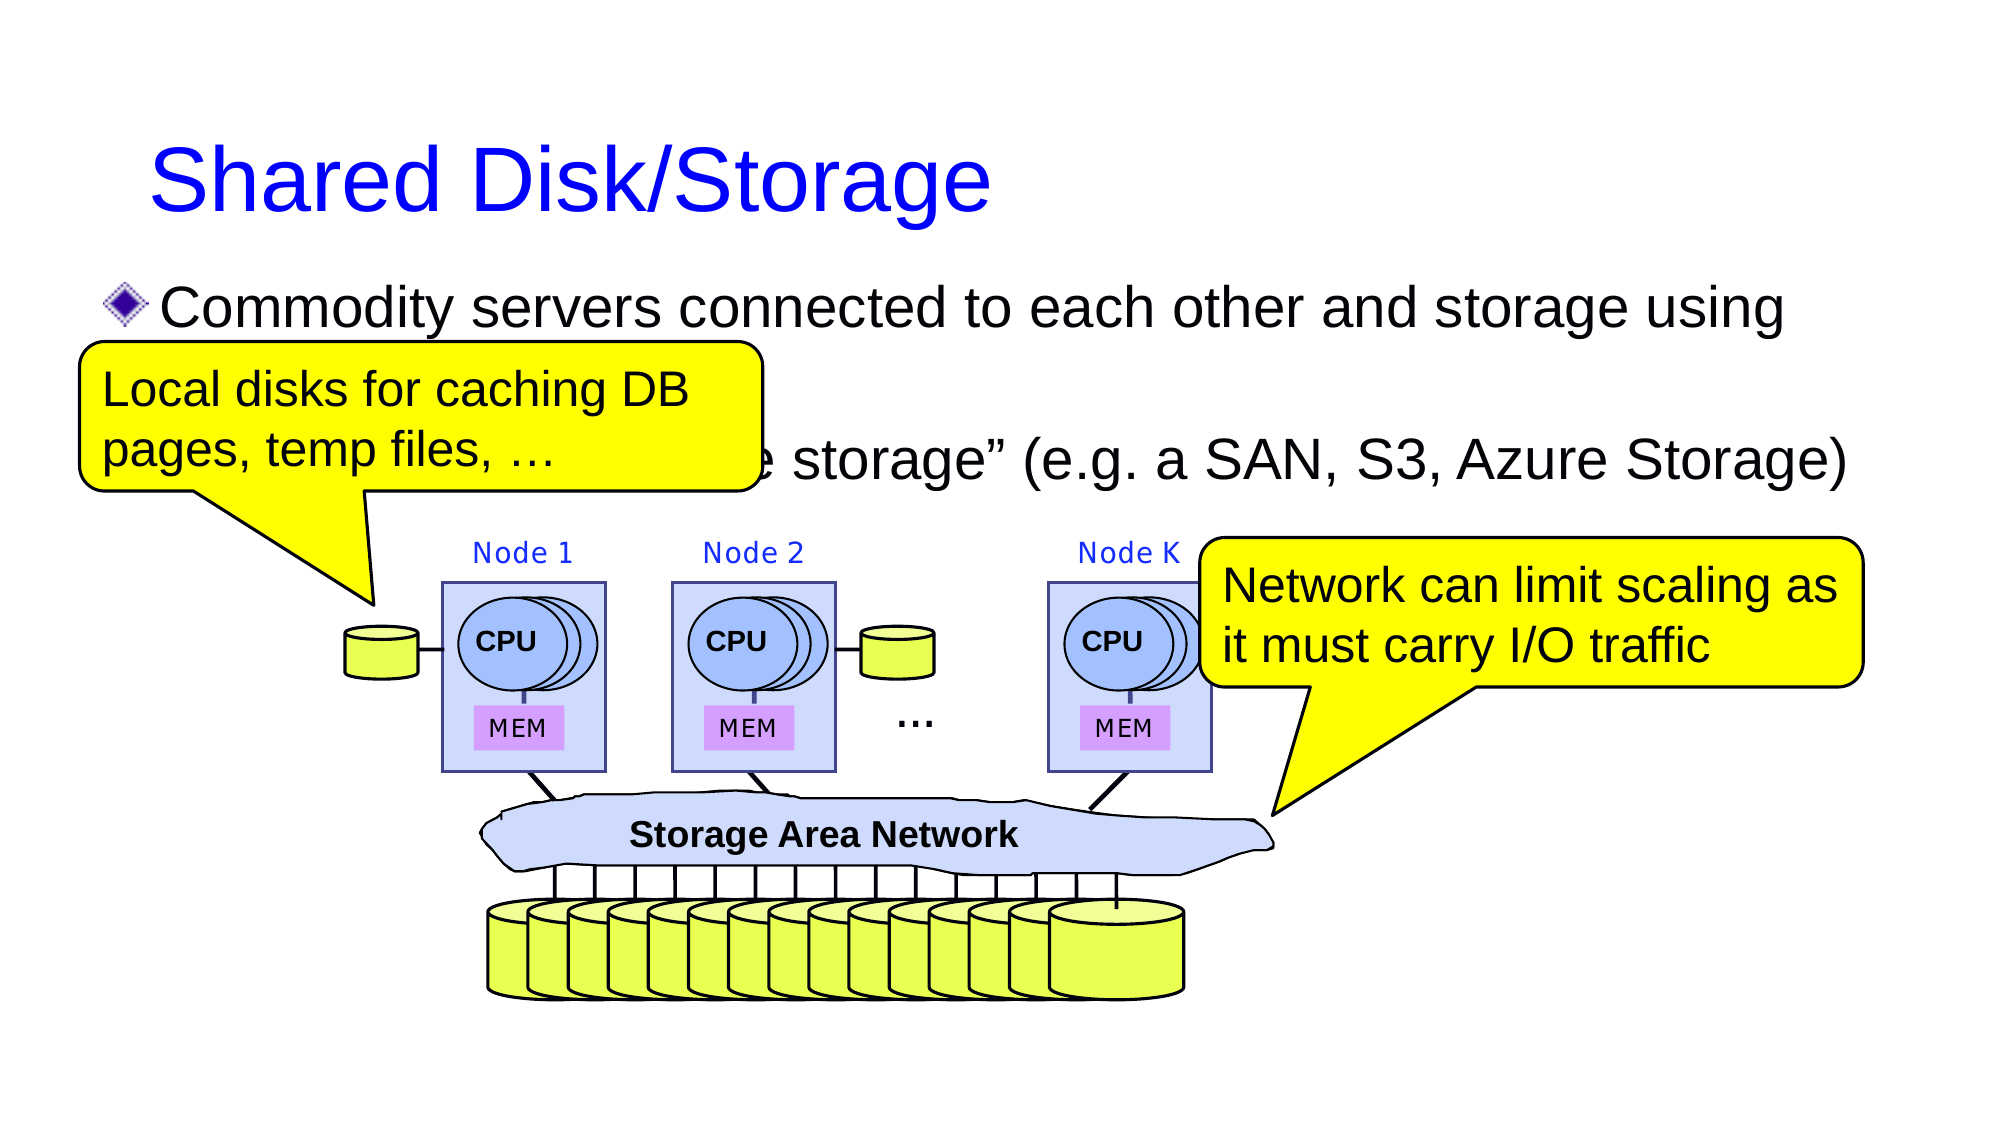

# Shared Disk/Storage
Commodity servers connected to each other and storage using commodity networking
DB is stored on “remote storage” (e.g. a SAN, S3, Azure Storage)

Local disks for caching DB pages, temp files, …
Node 1

CPU

MEM
Node 2

CPU

MEM
Node K

CPU

MEM
…

Storage Area Network

Network can limit scaling as it must carry I/O traffic

11